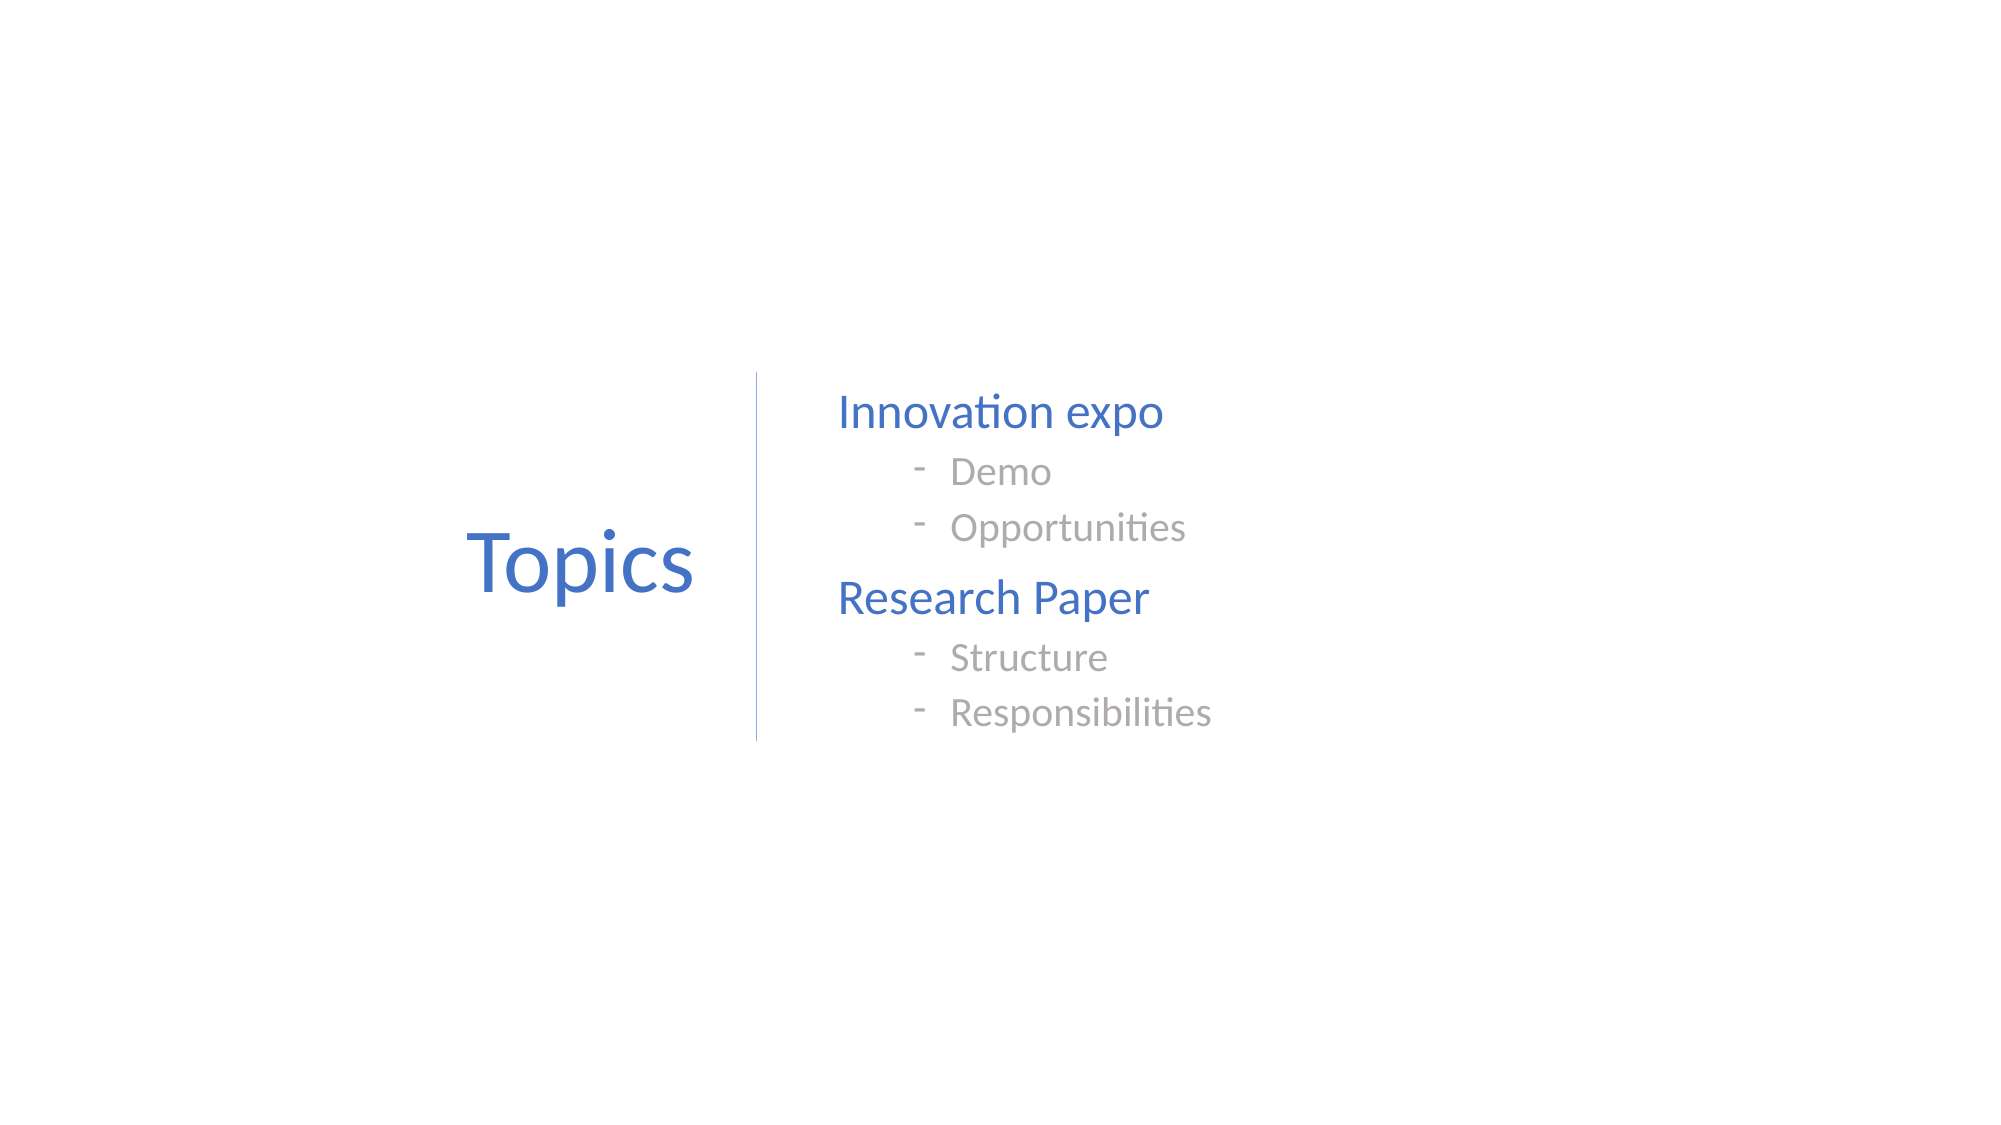

# Topics
Innovation expo
Demo
Opportunities
Research Paper
Structure
Responsibilities